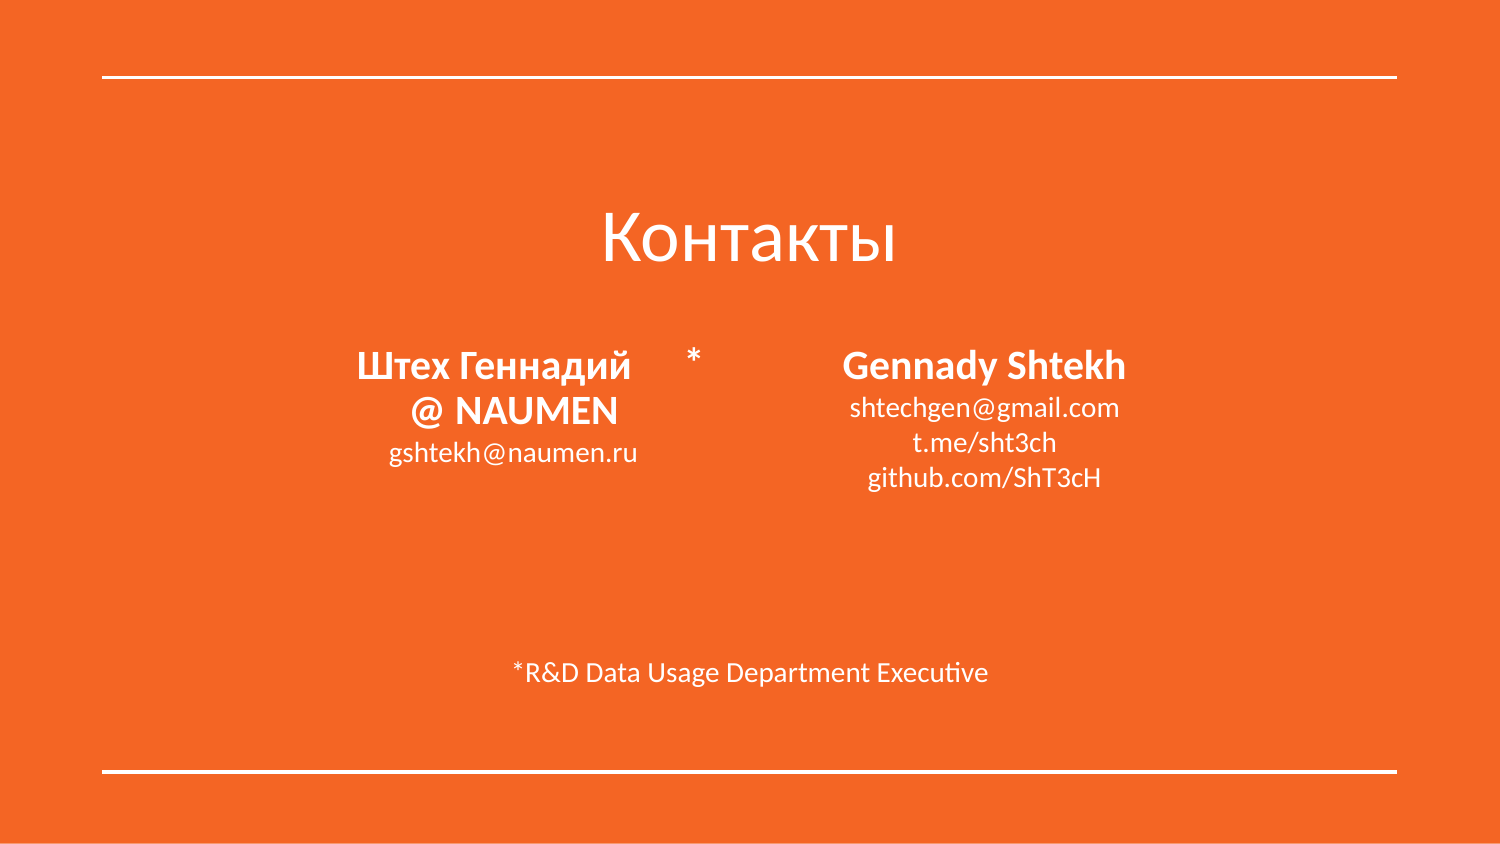

Контакты
*
Штех Геннадий     @ NAUMEN
gshtekh@naumen.ru
Gennady Shtekh
shtechgen@gmail.com
t.me/sht3ch
github.com/ShT3cH
*R&D Data Usage Department Executive
168